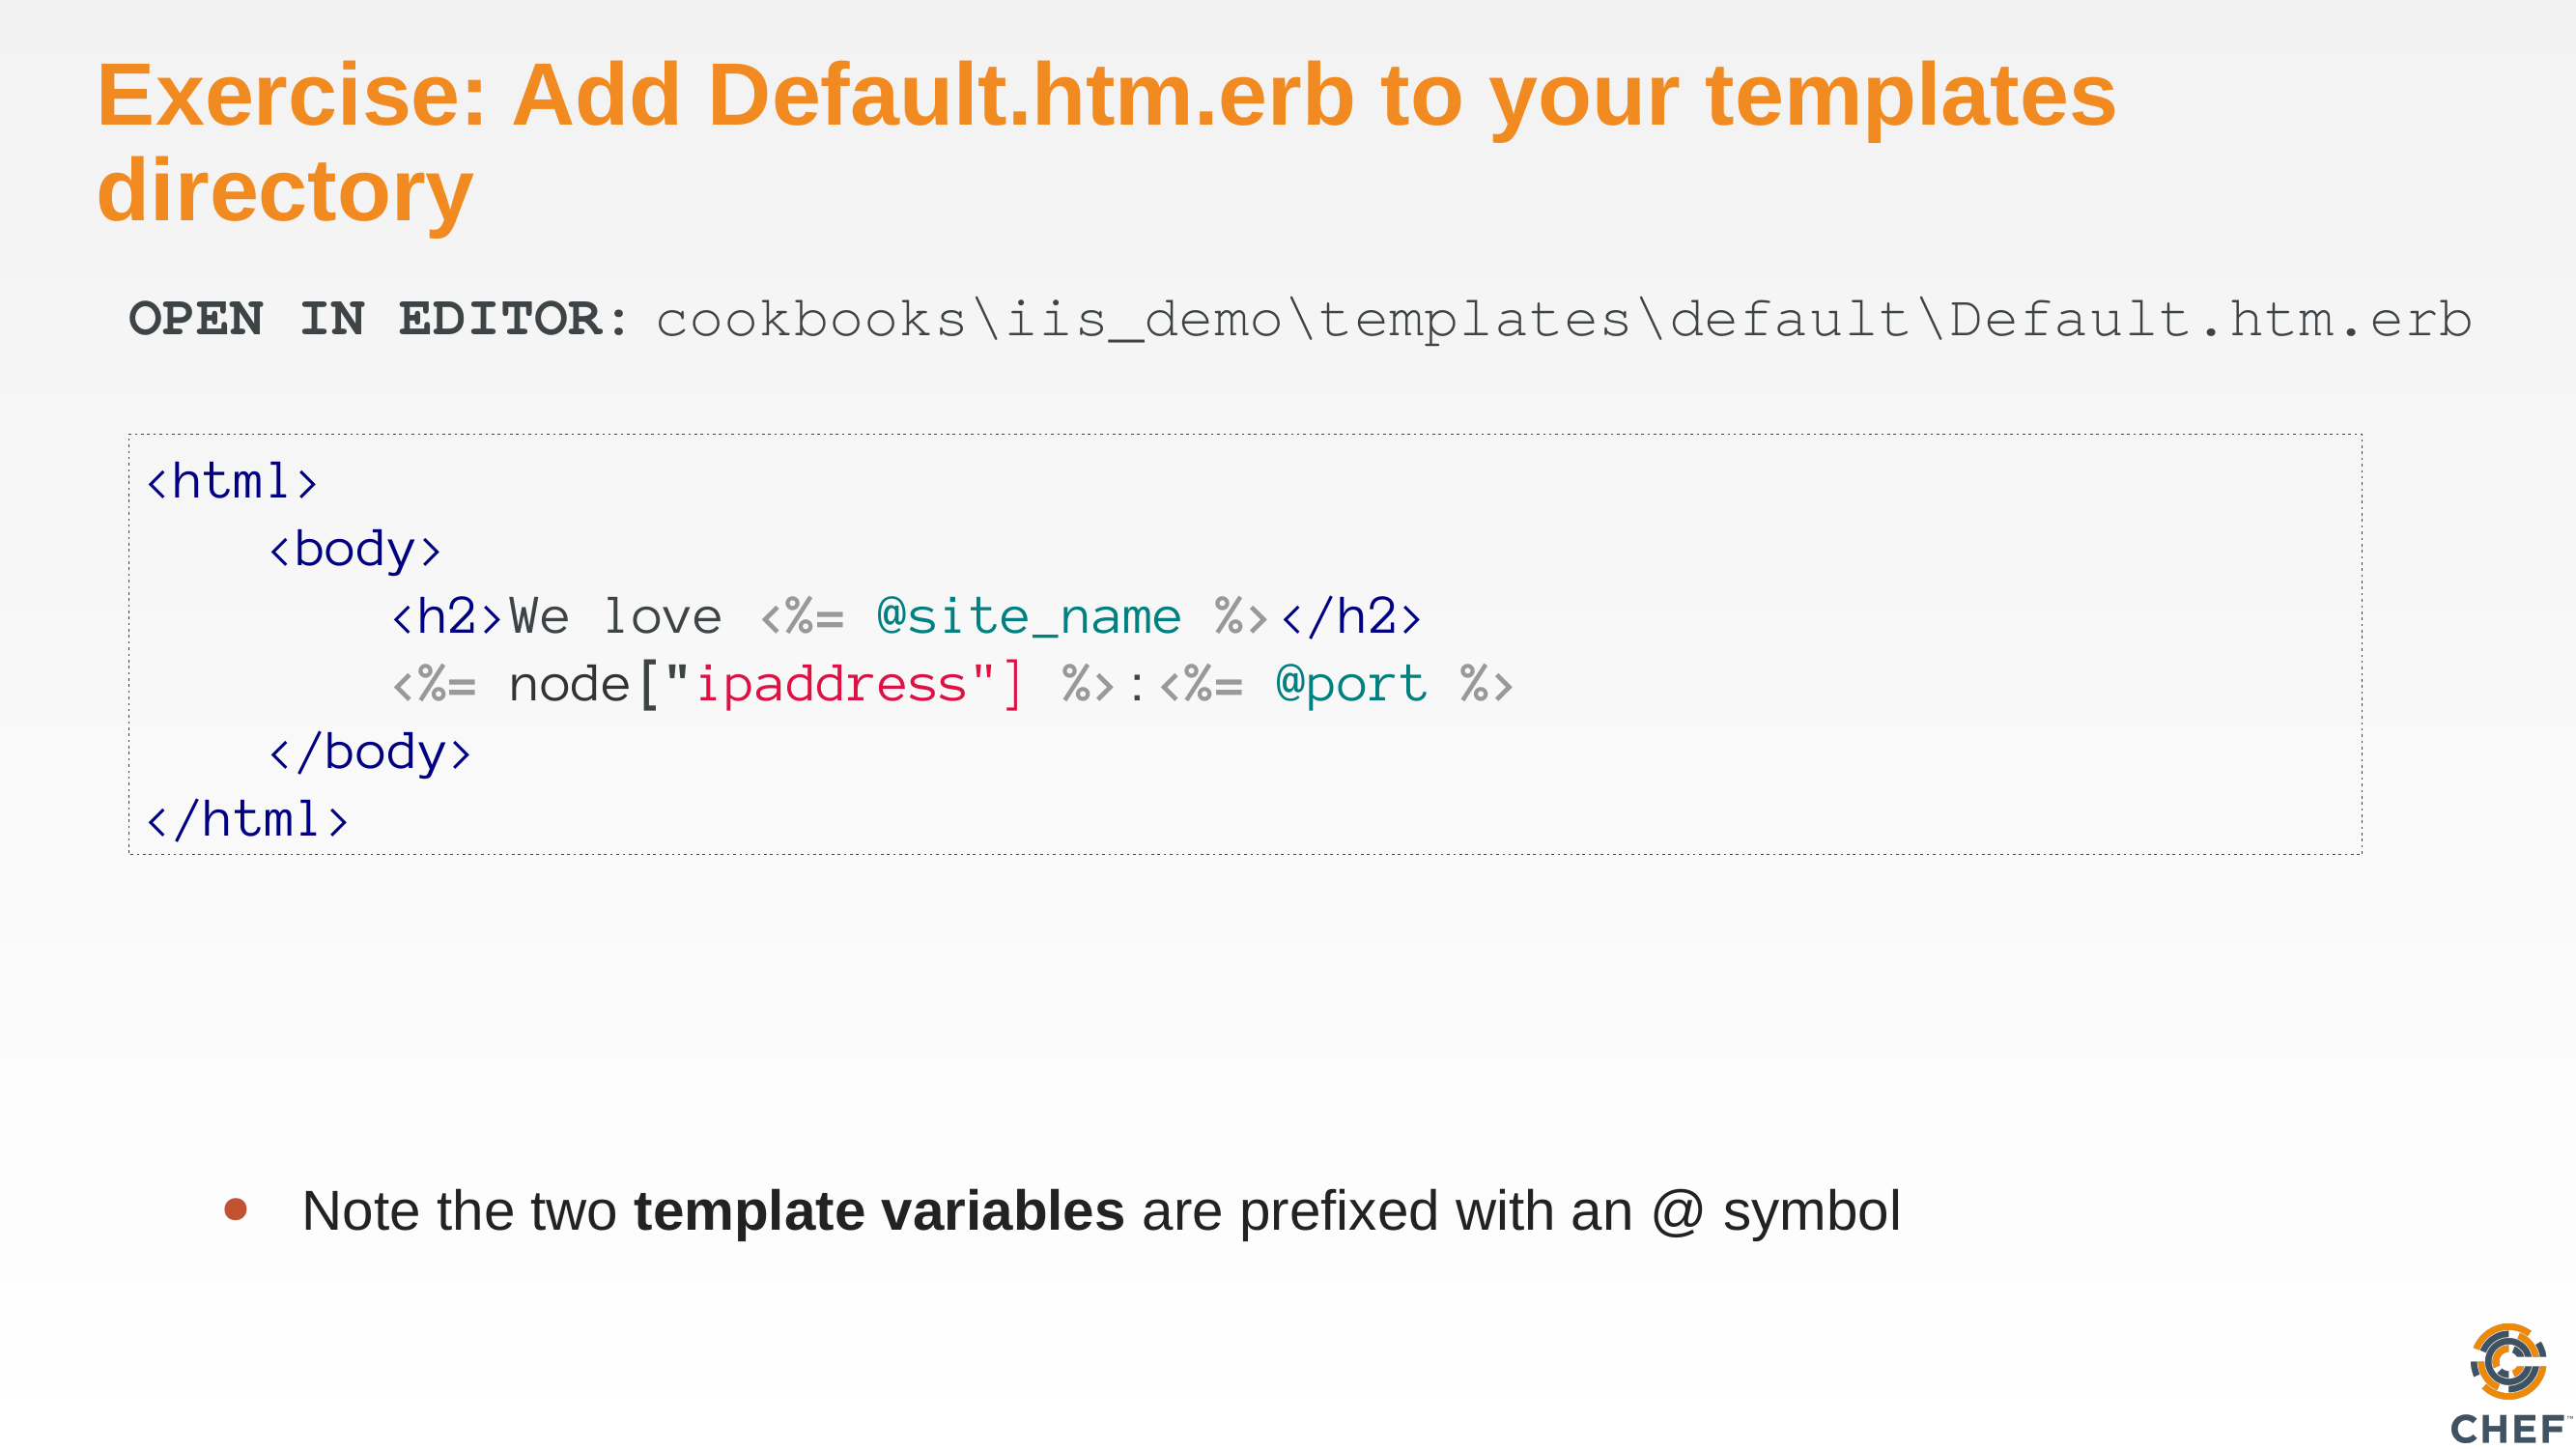

# Exercise: Add Default.htm.erb to your templates directory
cookbooks\iis_demo\templates\default\Default.htm.erb
OPEN IN EDITOR:
<html>
    <body>
        <h2>We love <%= @site_name %></h2>
        <%= node["ipaddress"] %>:<%= @port %>
    </body>
</html>
Note the two template variables are prefixed with an @ symbol